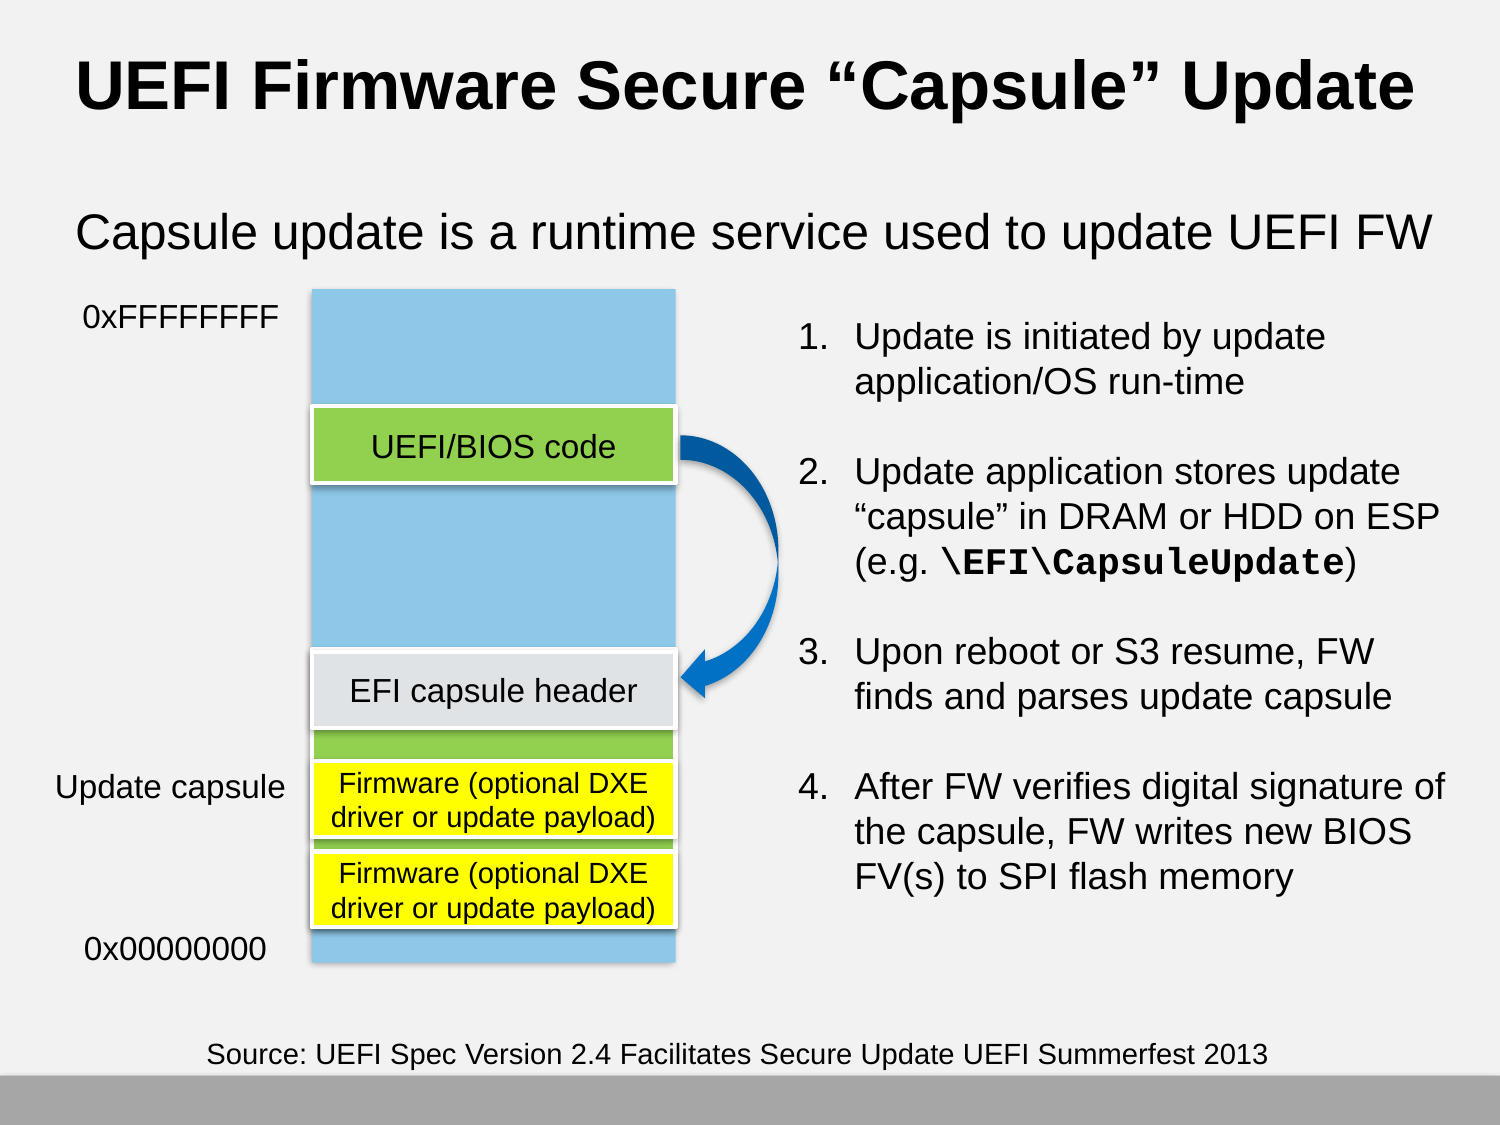

# UEFI Firmware Secure “Capsule” Update
Capsule update is a runtime service used to update UEFI FW

0xFFFFFFFF

Update is initiated by update application/OS run‐time

Update application stores update “capsule” in DRAM or HDD on ESP (e.g. \EFI\CapsuleUpdate)

Upon reboot or S3 resume, FW finds and parses update capsule

After FW verifies digital signature of the capsule, FW writes new BIOS FV(s) to SPI flash memory
UEFI/BIOS code

EFI capsule header
Update capsule
Firmware (optional DXE driver or update payload)
Firmware (optional DXE driver or update payload)
0x00000000
Source: UEFI Spec Version 2.4 Facilitates Secure Update UEFI Summerfest 2013